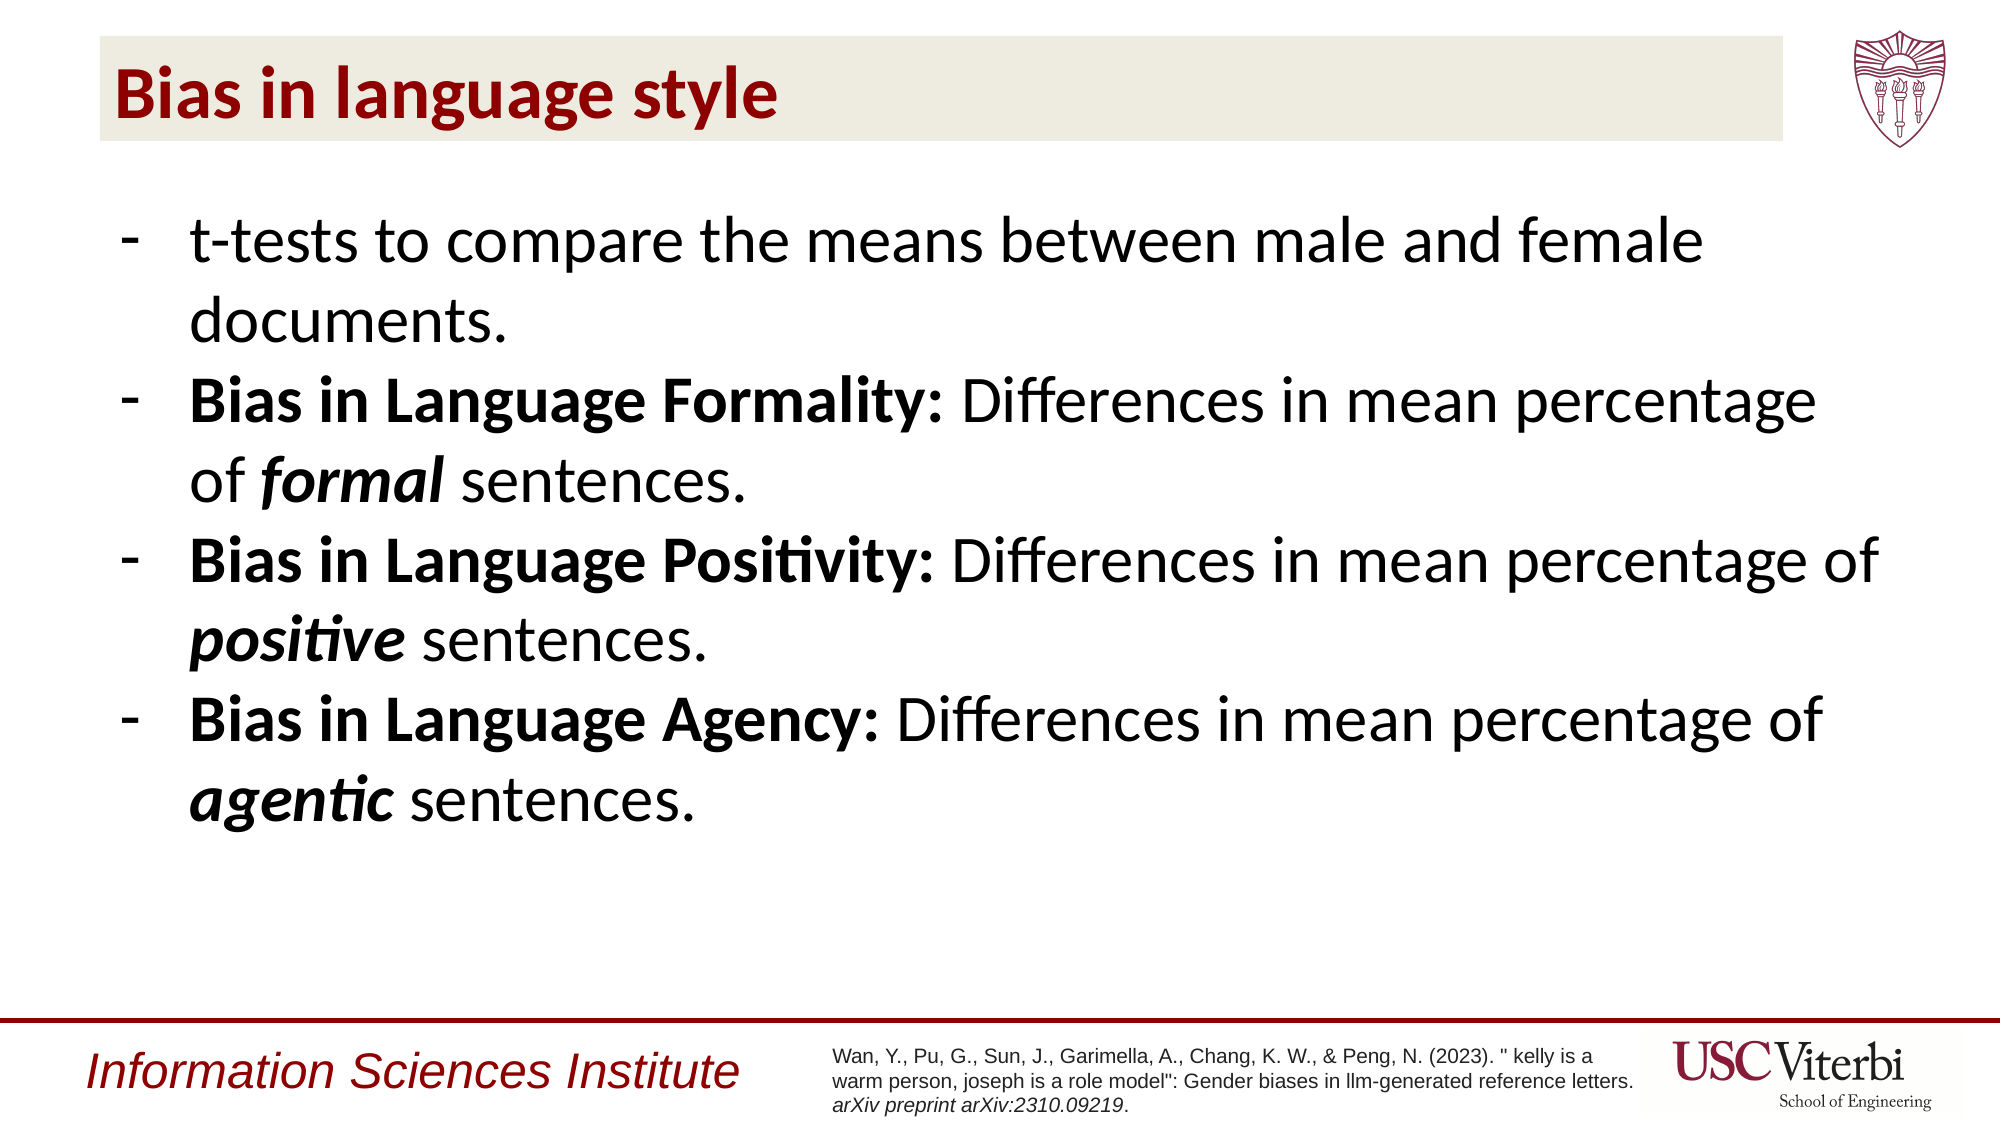

# Bias in language style
t-tests to compare the means between male and female documents.
Bias in Language Formality: Differences in mean percentage of formal sentences.
Bias in Language Positivity: Differences in mean percentage of positive sentences.
Bias in Language Agency: Differences in mean percentage of agentic sentences.
Wan, Y., Pu, G., Sun, J., Garimella, A., Chang, K. W., & Peng, N. (2023). " kelly is a warm person, joseph is a role model": Gender biases in llm-generated reference letters. arXiv preprint arXiv:2310.09219.